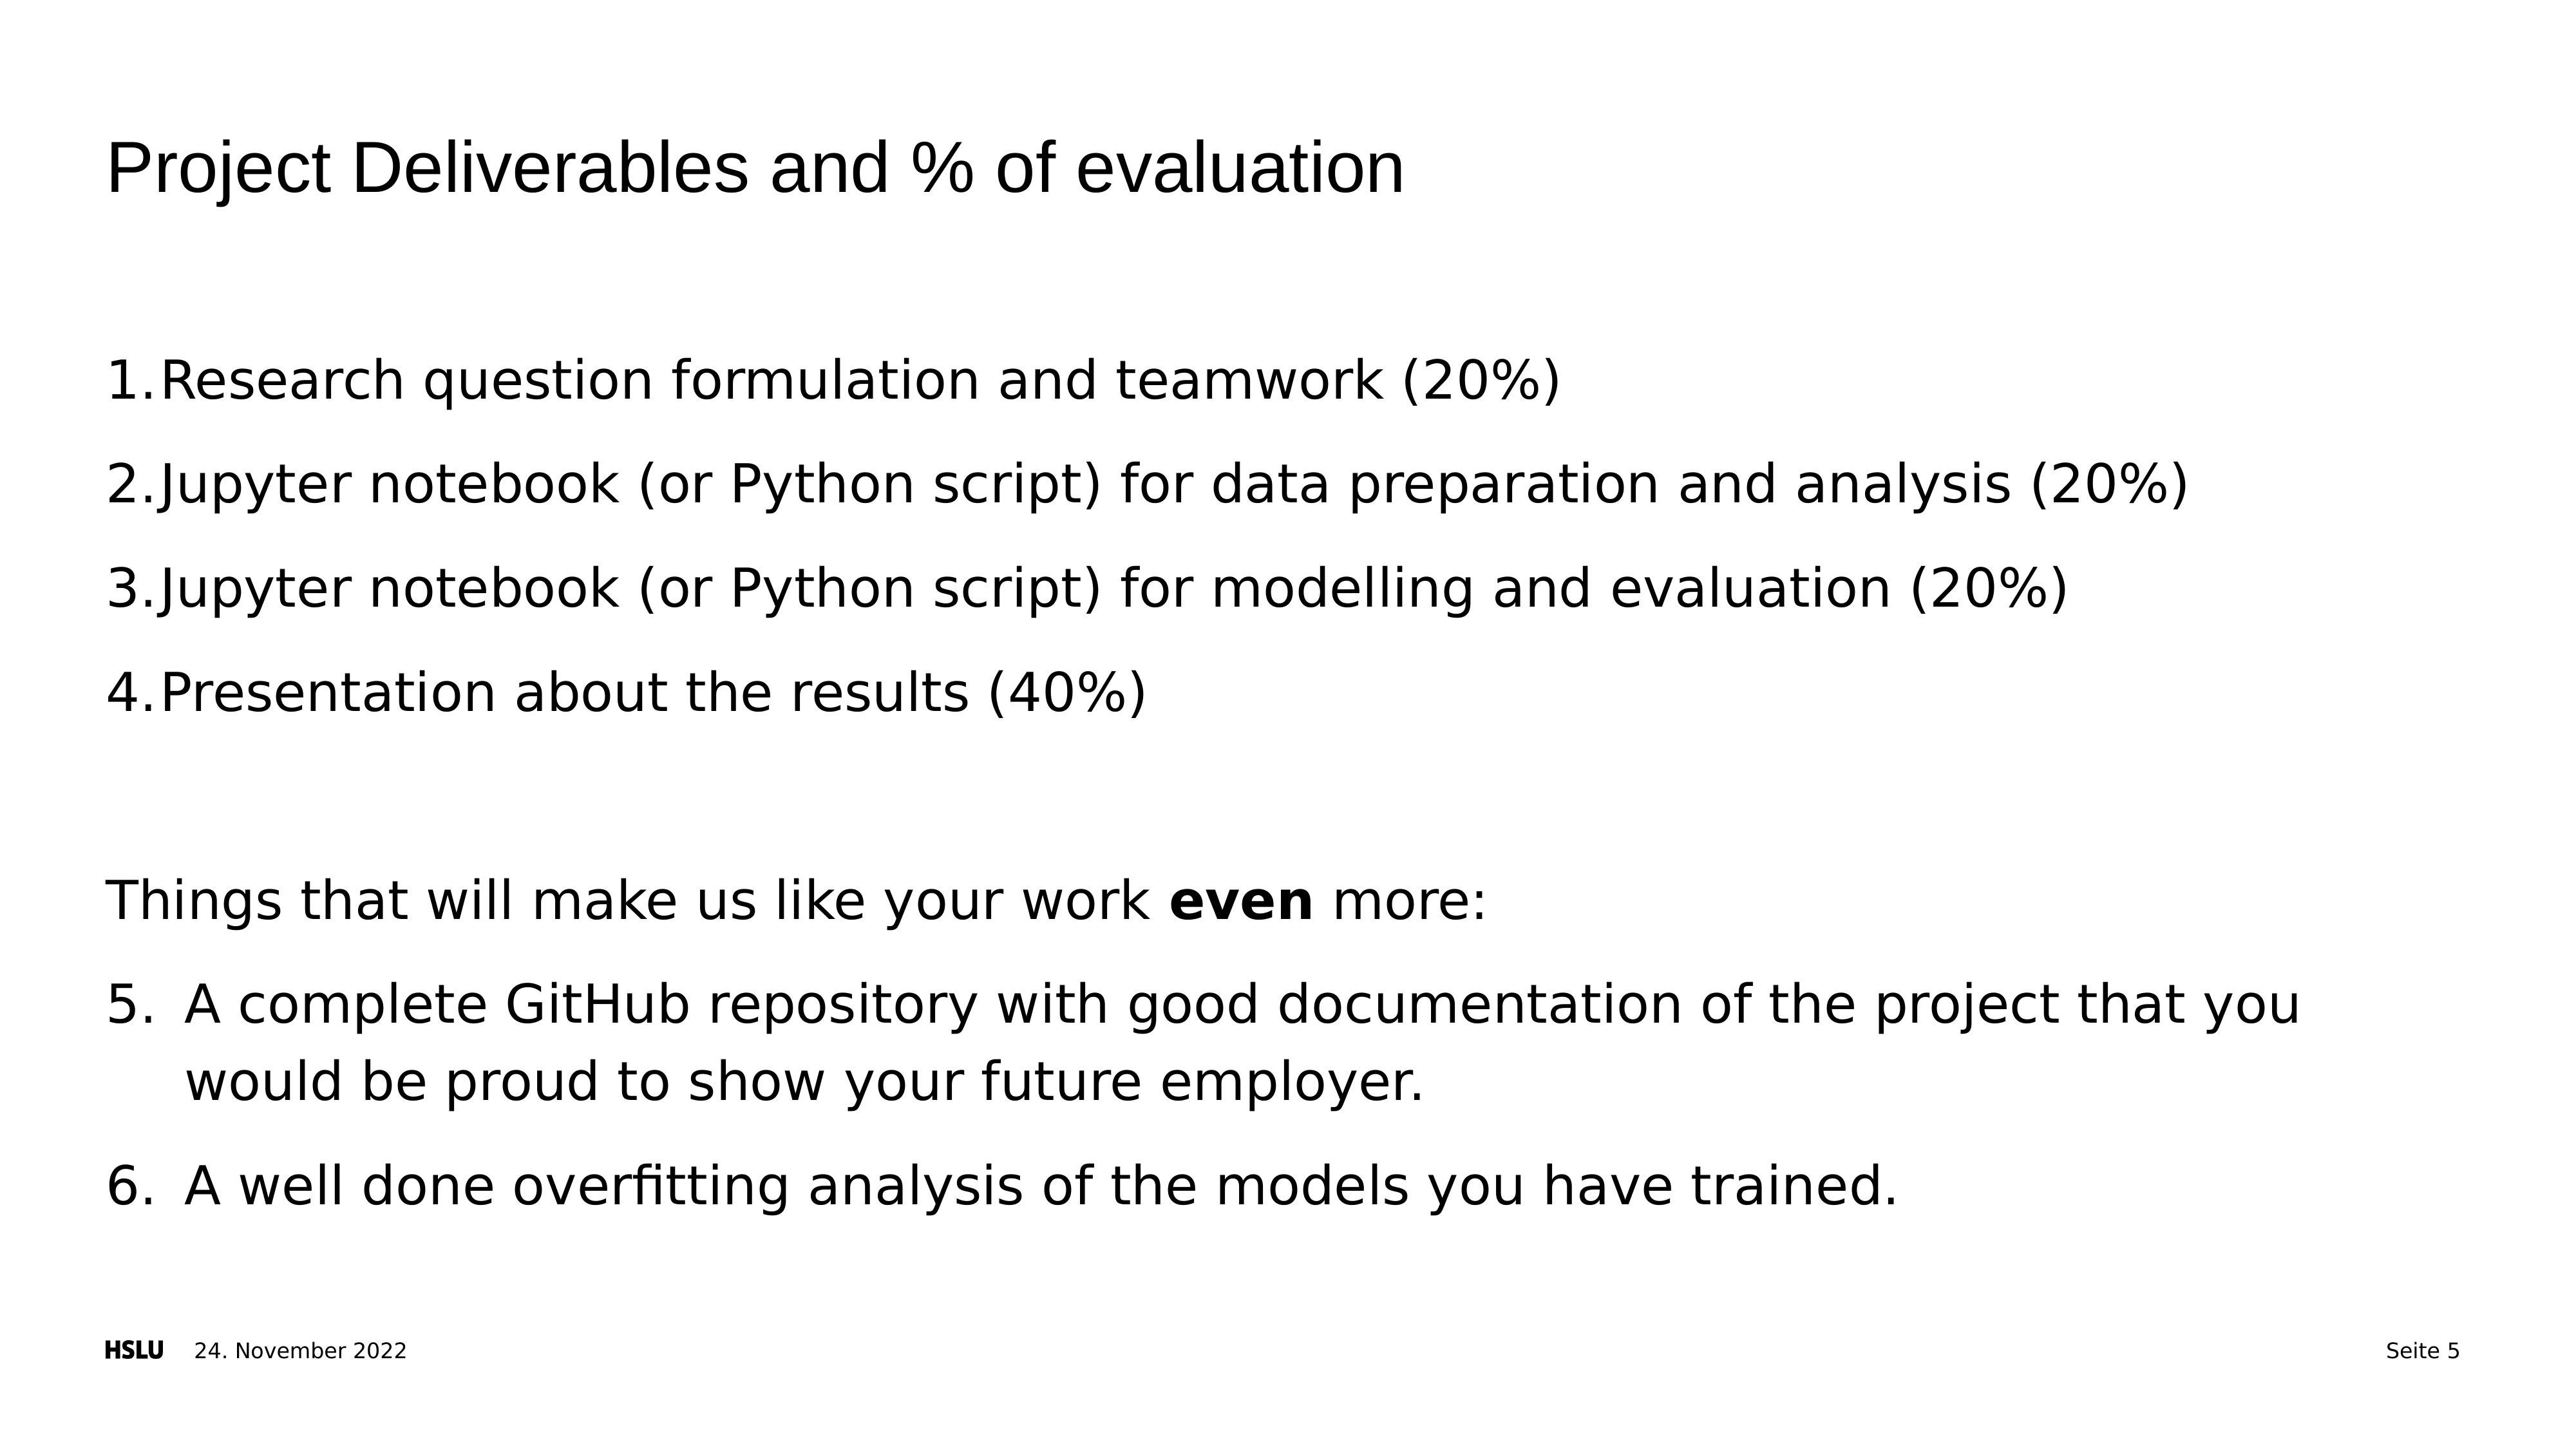

# Project Deliverables and % of evaluation
Research question formulation and teamwork (20%)
Jupyter notebook (or Python script) for data preparation and analysis (20%)
Jupyter notebook (or Python script) for modelling and evaluation (20%)
Presentation about the results (40%)

Things that will make us like your work even more:
A complete GitHub repository with good documentation of the project that you would be proud to show your future employer.
A well done overfitting analysis of the models you have trained.
24. November 2022
Seite 5